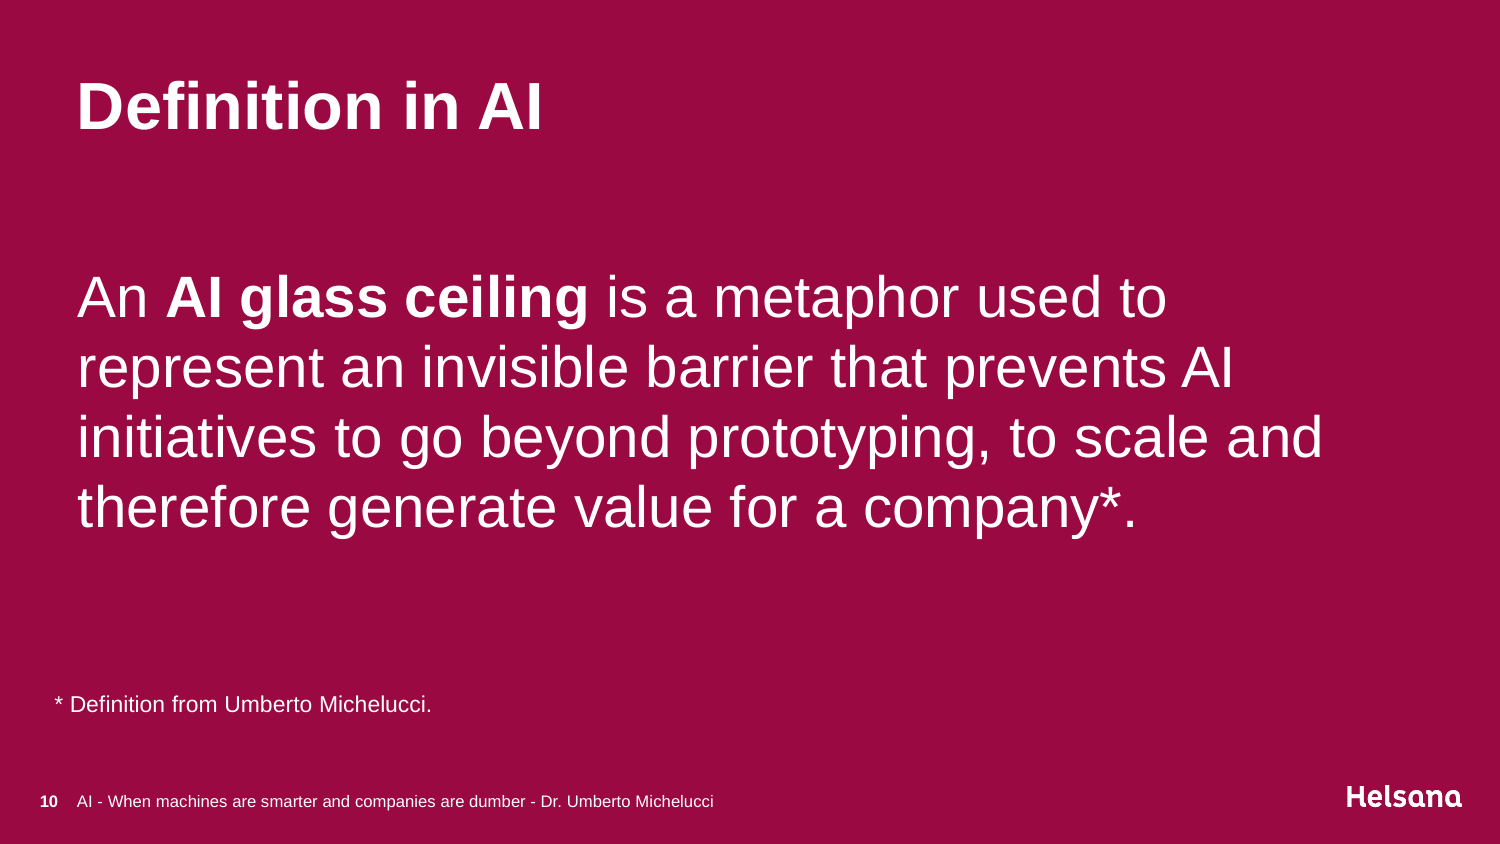

# Definition in AI
An AI glass ceiling is a metaphor used to represent an invisible barrier that prevents AI initiatives to go beyond prototyping, to scale and therefore generate value for a company*.
* Definition from Umberto Michelucci.
10
AI - When machines are smarter and companies are dumber - Dr. Umberto Michelucci